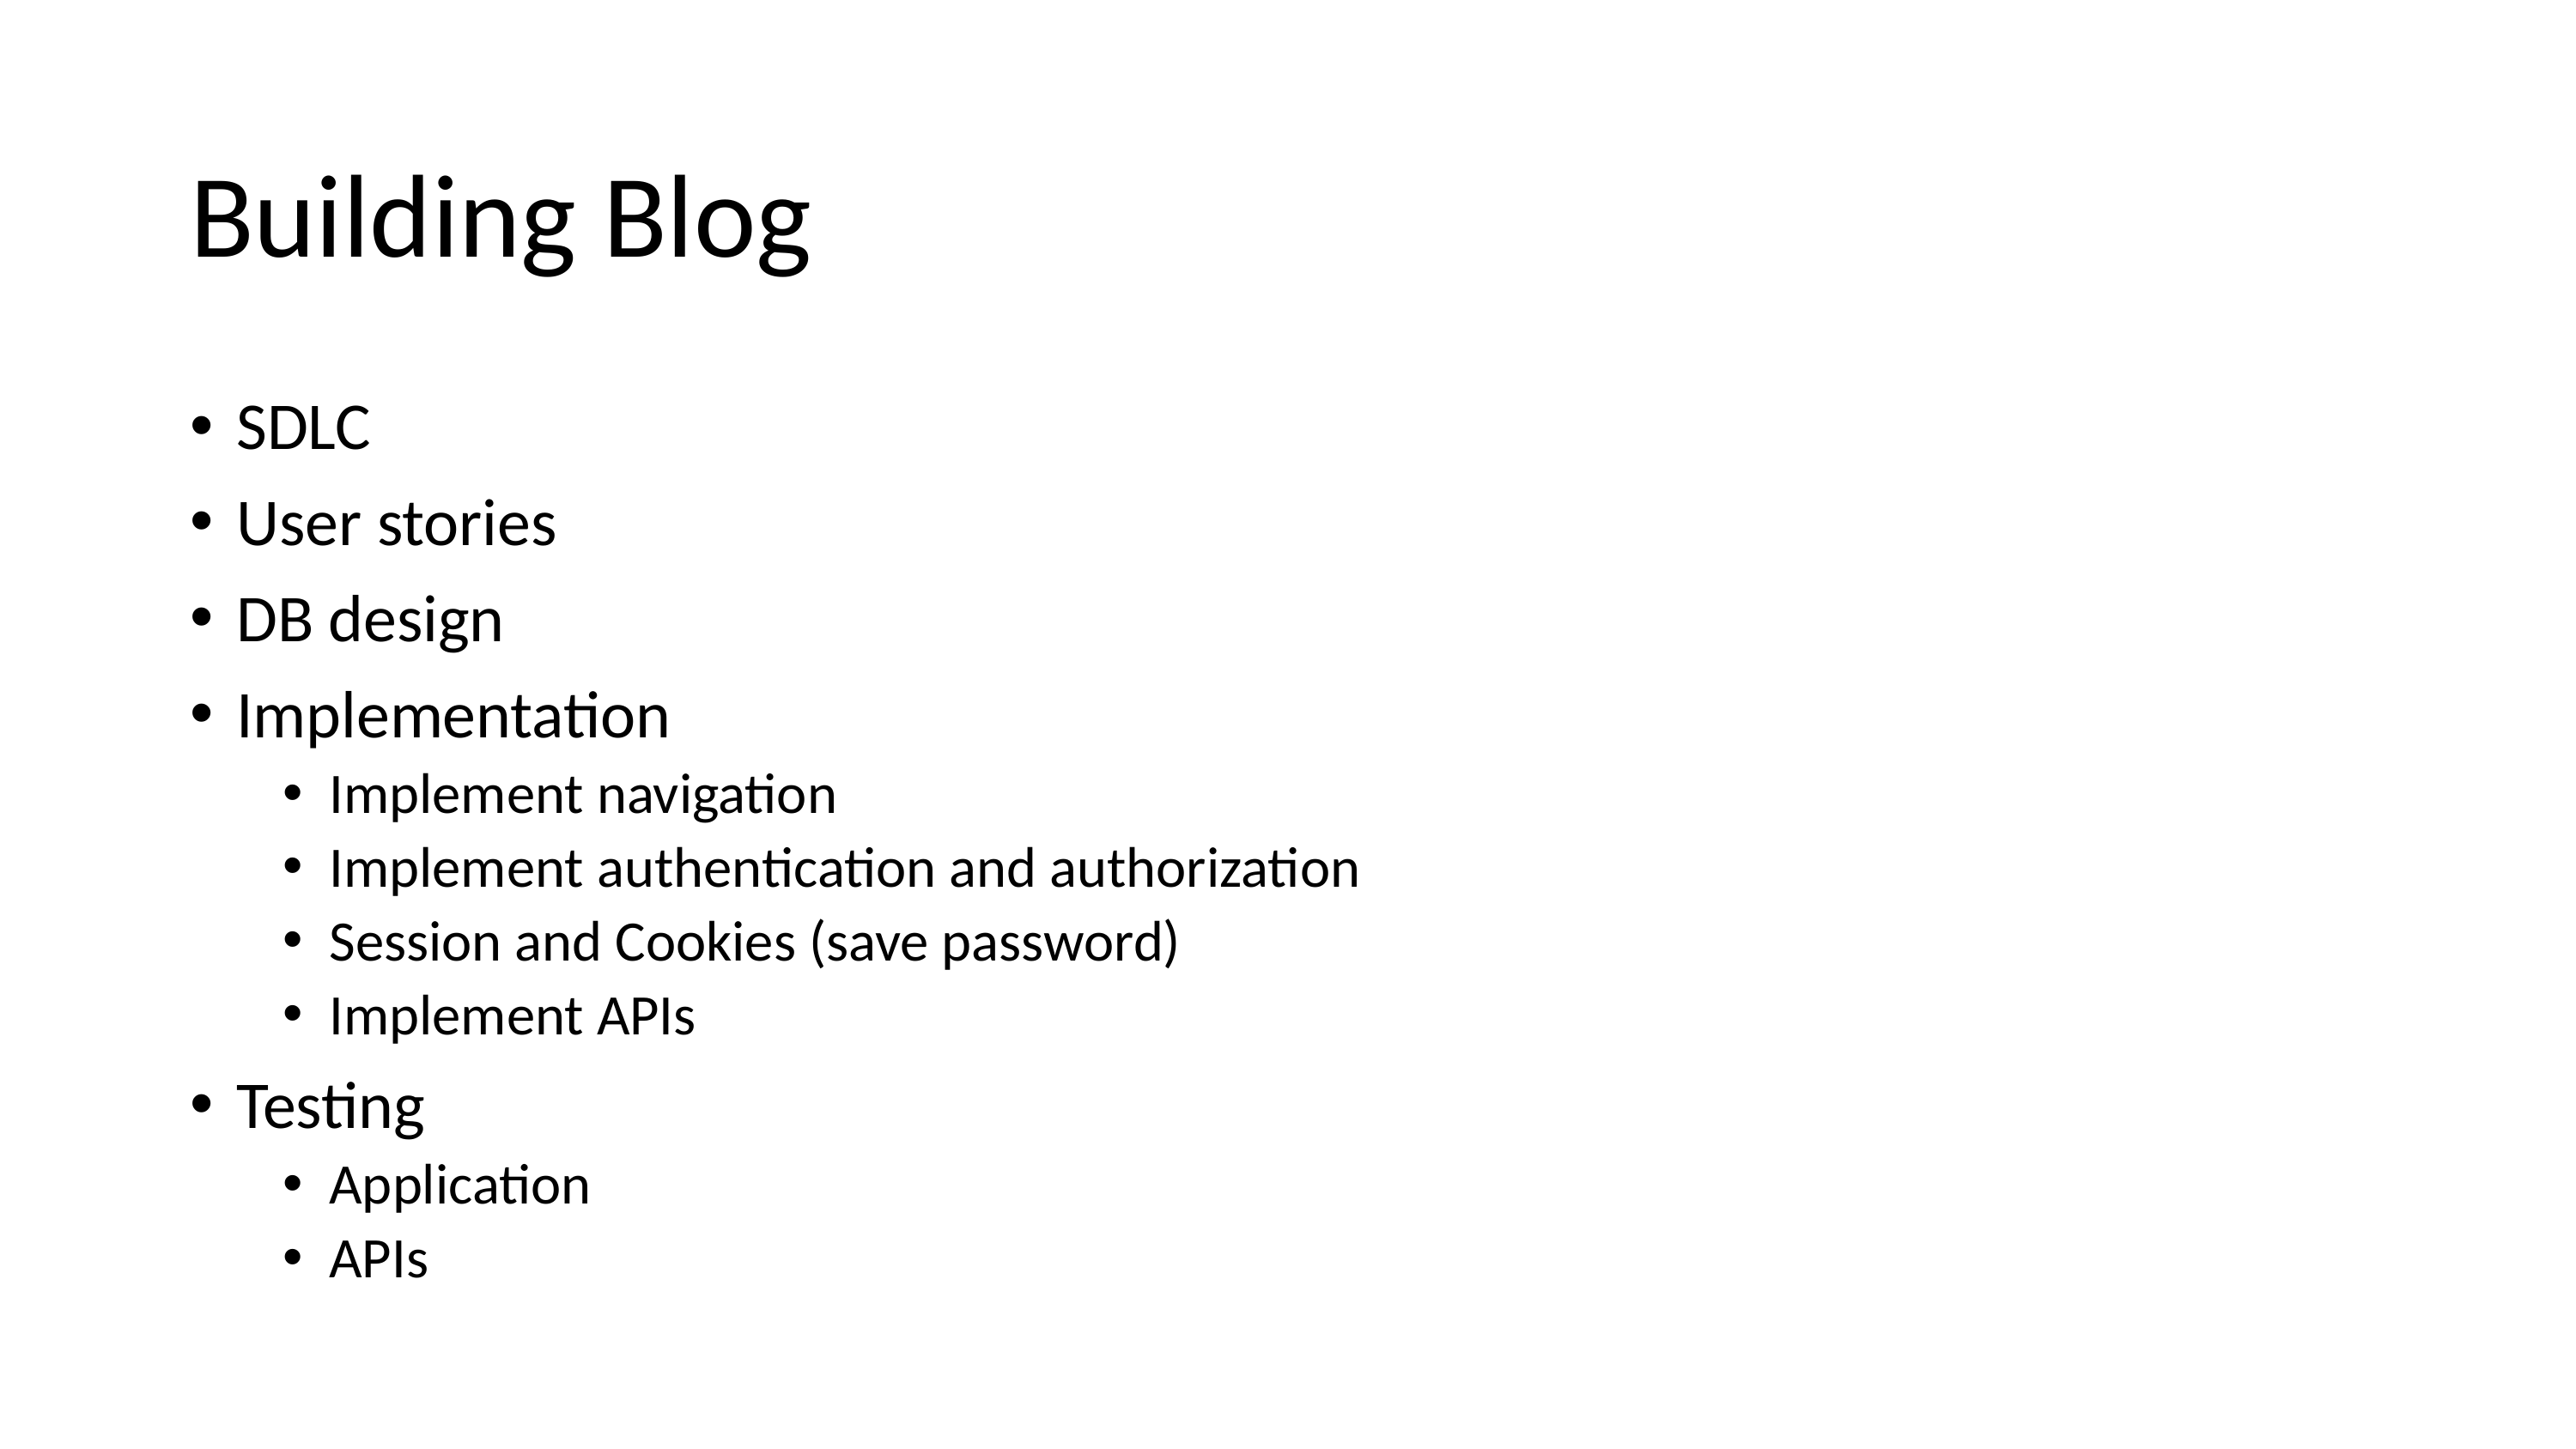

# Building Blog
SDLC
User stories
DB design
Implementation
Implement navigation
Implement authentication and authorization
Session and Cookies (save password)
Implement APIs
Testing
Application
APIs